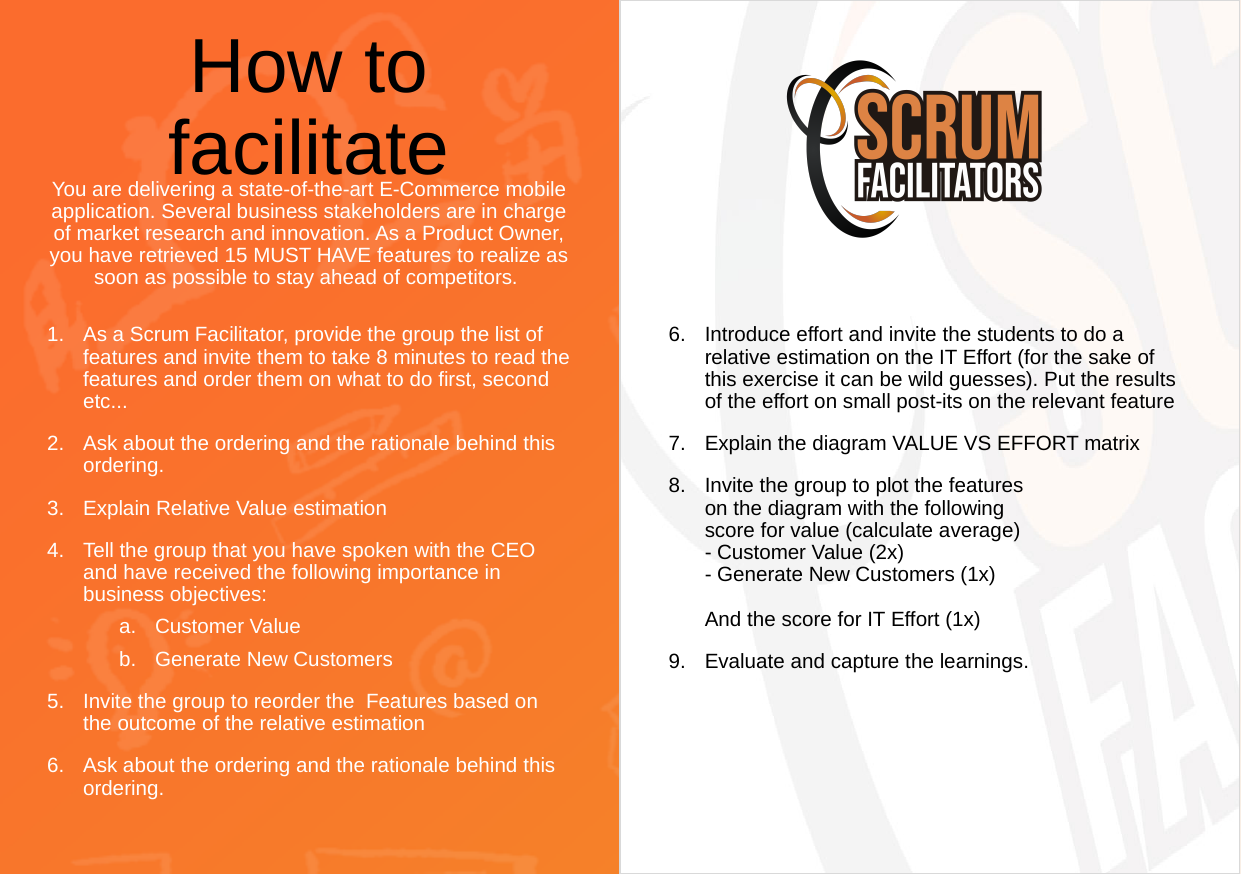

# How to facilitate
You are delivering a state-of-the-art E-Commerce mobile application. Several business stakeholders are in charge of market research and innovation. As a Product Owner, you have retrieved 15 MUST HAVE features to realize as soon as possible to stay ahead of competitors.
Introduce effort and invite the students to do a relative estimation on the IT Effort (for the sake of this exercise it can be wild guesses). Put the results of the effort on small post-its on the relevant feature
Explain the diagram VALUE VS EFFORT matrix
Invite the group to plot the features
on the diagram with the following
score for value (calculate average)
- Customer Value (2x)
- Generate New Customers (1x)
And the score for IT Effort (1x)
Evaluate and capture the learnings.

As a Scrum Facilitator, provide the group the list of features and invite them to take 8 minutes to read the features and order them on what to do first, second etc...
Ask about the ordering and the rationale behind this ordering.
Explain Relative Value estimation
Tell the group that you have spoken with the CEO and have received the following importance in business objectives:
Customer Value
Generate New Customers
Invite the group to reorder the  Features based on the outcome of the relative estimation
Ask about the ordering and the rationale behind this ordering.